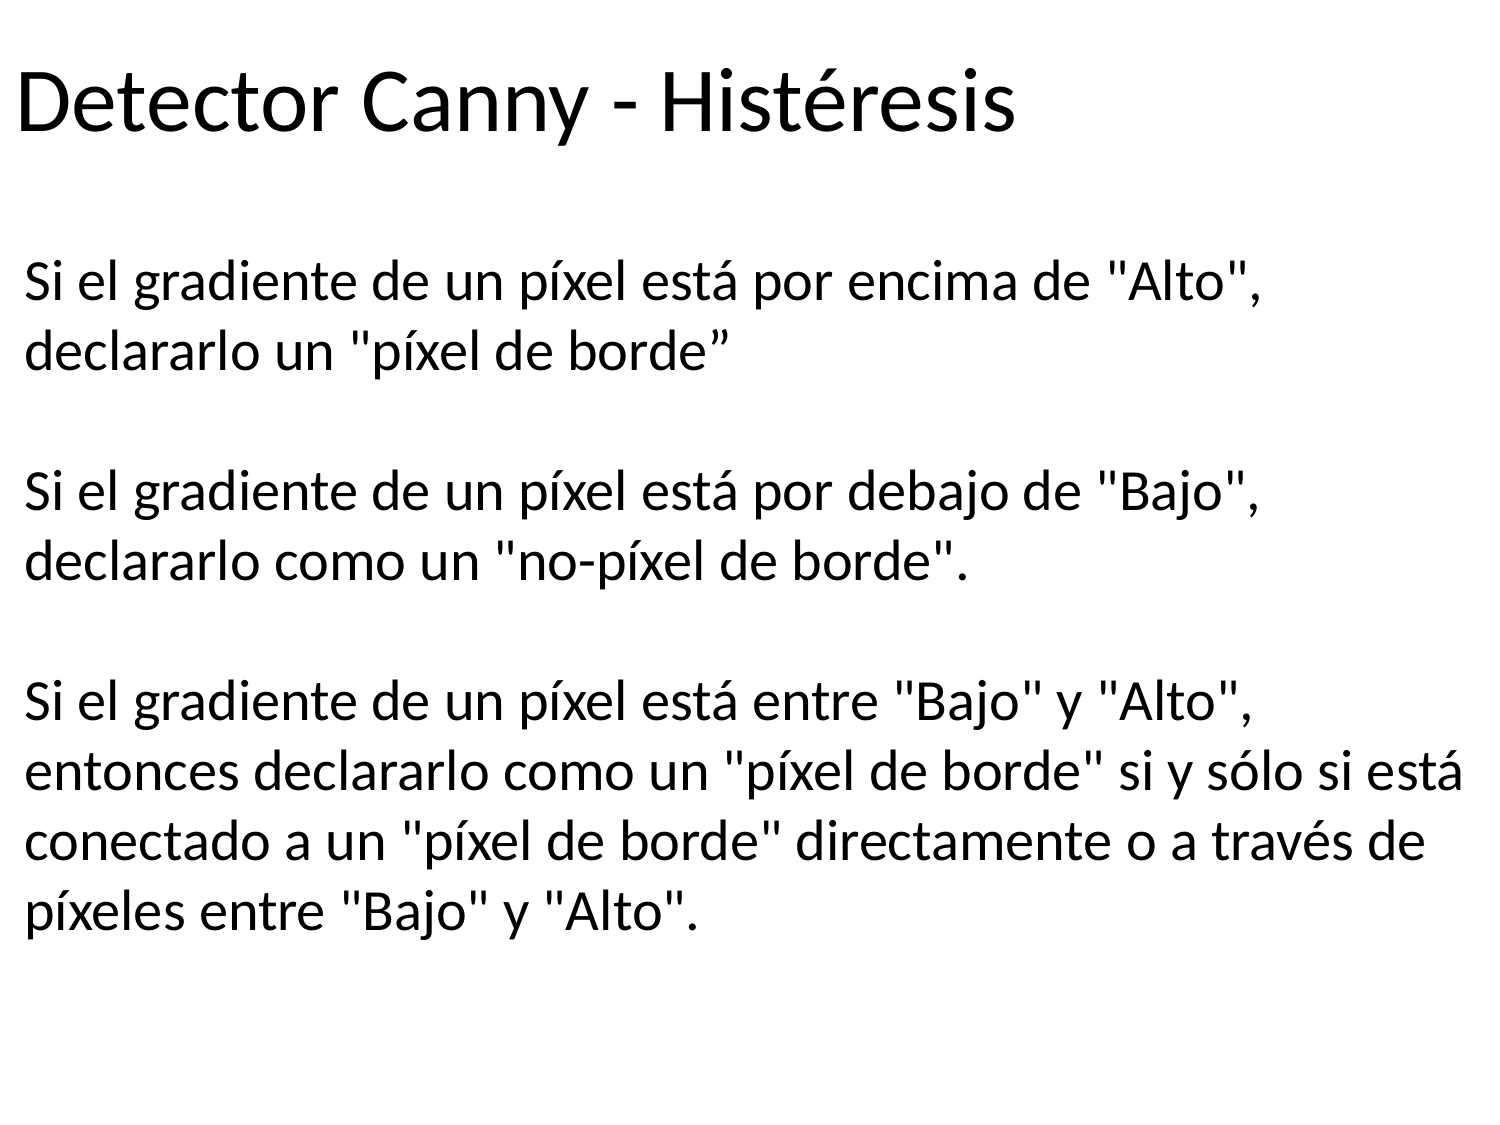

Detector Canny - Histéresis
Si el gradiente de un píxel está por encima de "Alto", declararlo un "píxel de borde”

Si el gradiente de un píxel está por debajo de "Bajo", declararlo como un "no-píxel de borde".

Si el gradiente de un píxel está entre "Bajo" y "Alto", entonces declararlo como un "píxel de borde" si y sólo si está conectado a un "píxel de borde" directamente o a través de píxeles entre "Bajo" y "Alto".